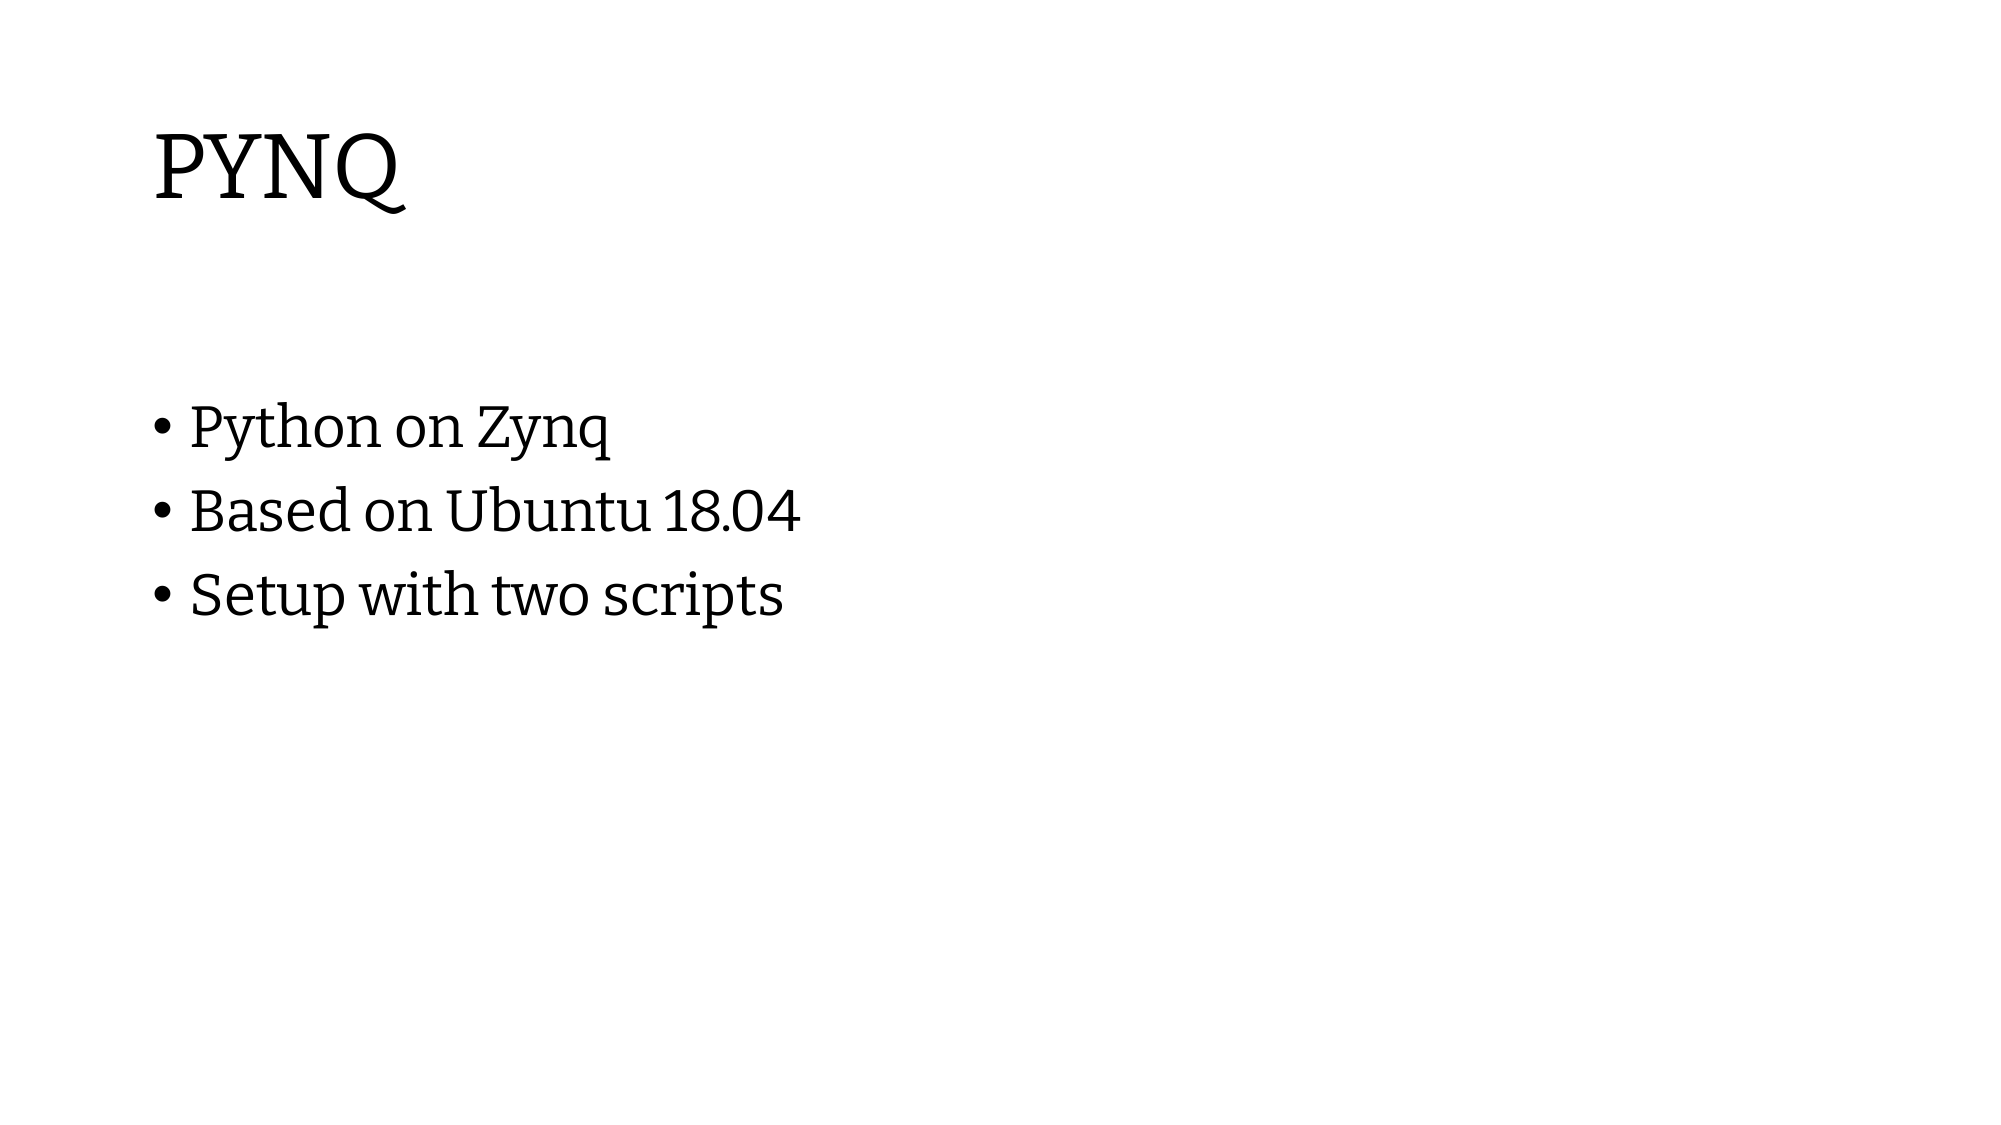

# PYNQ

Python on Zynq
Based on Ubuntu 18.04
Setup with two scripts